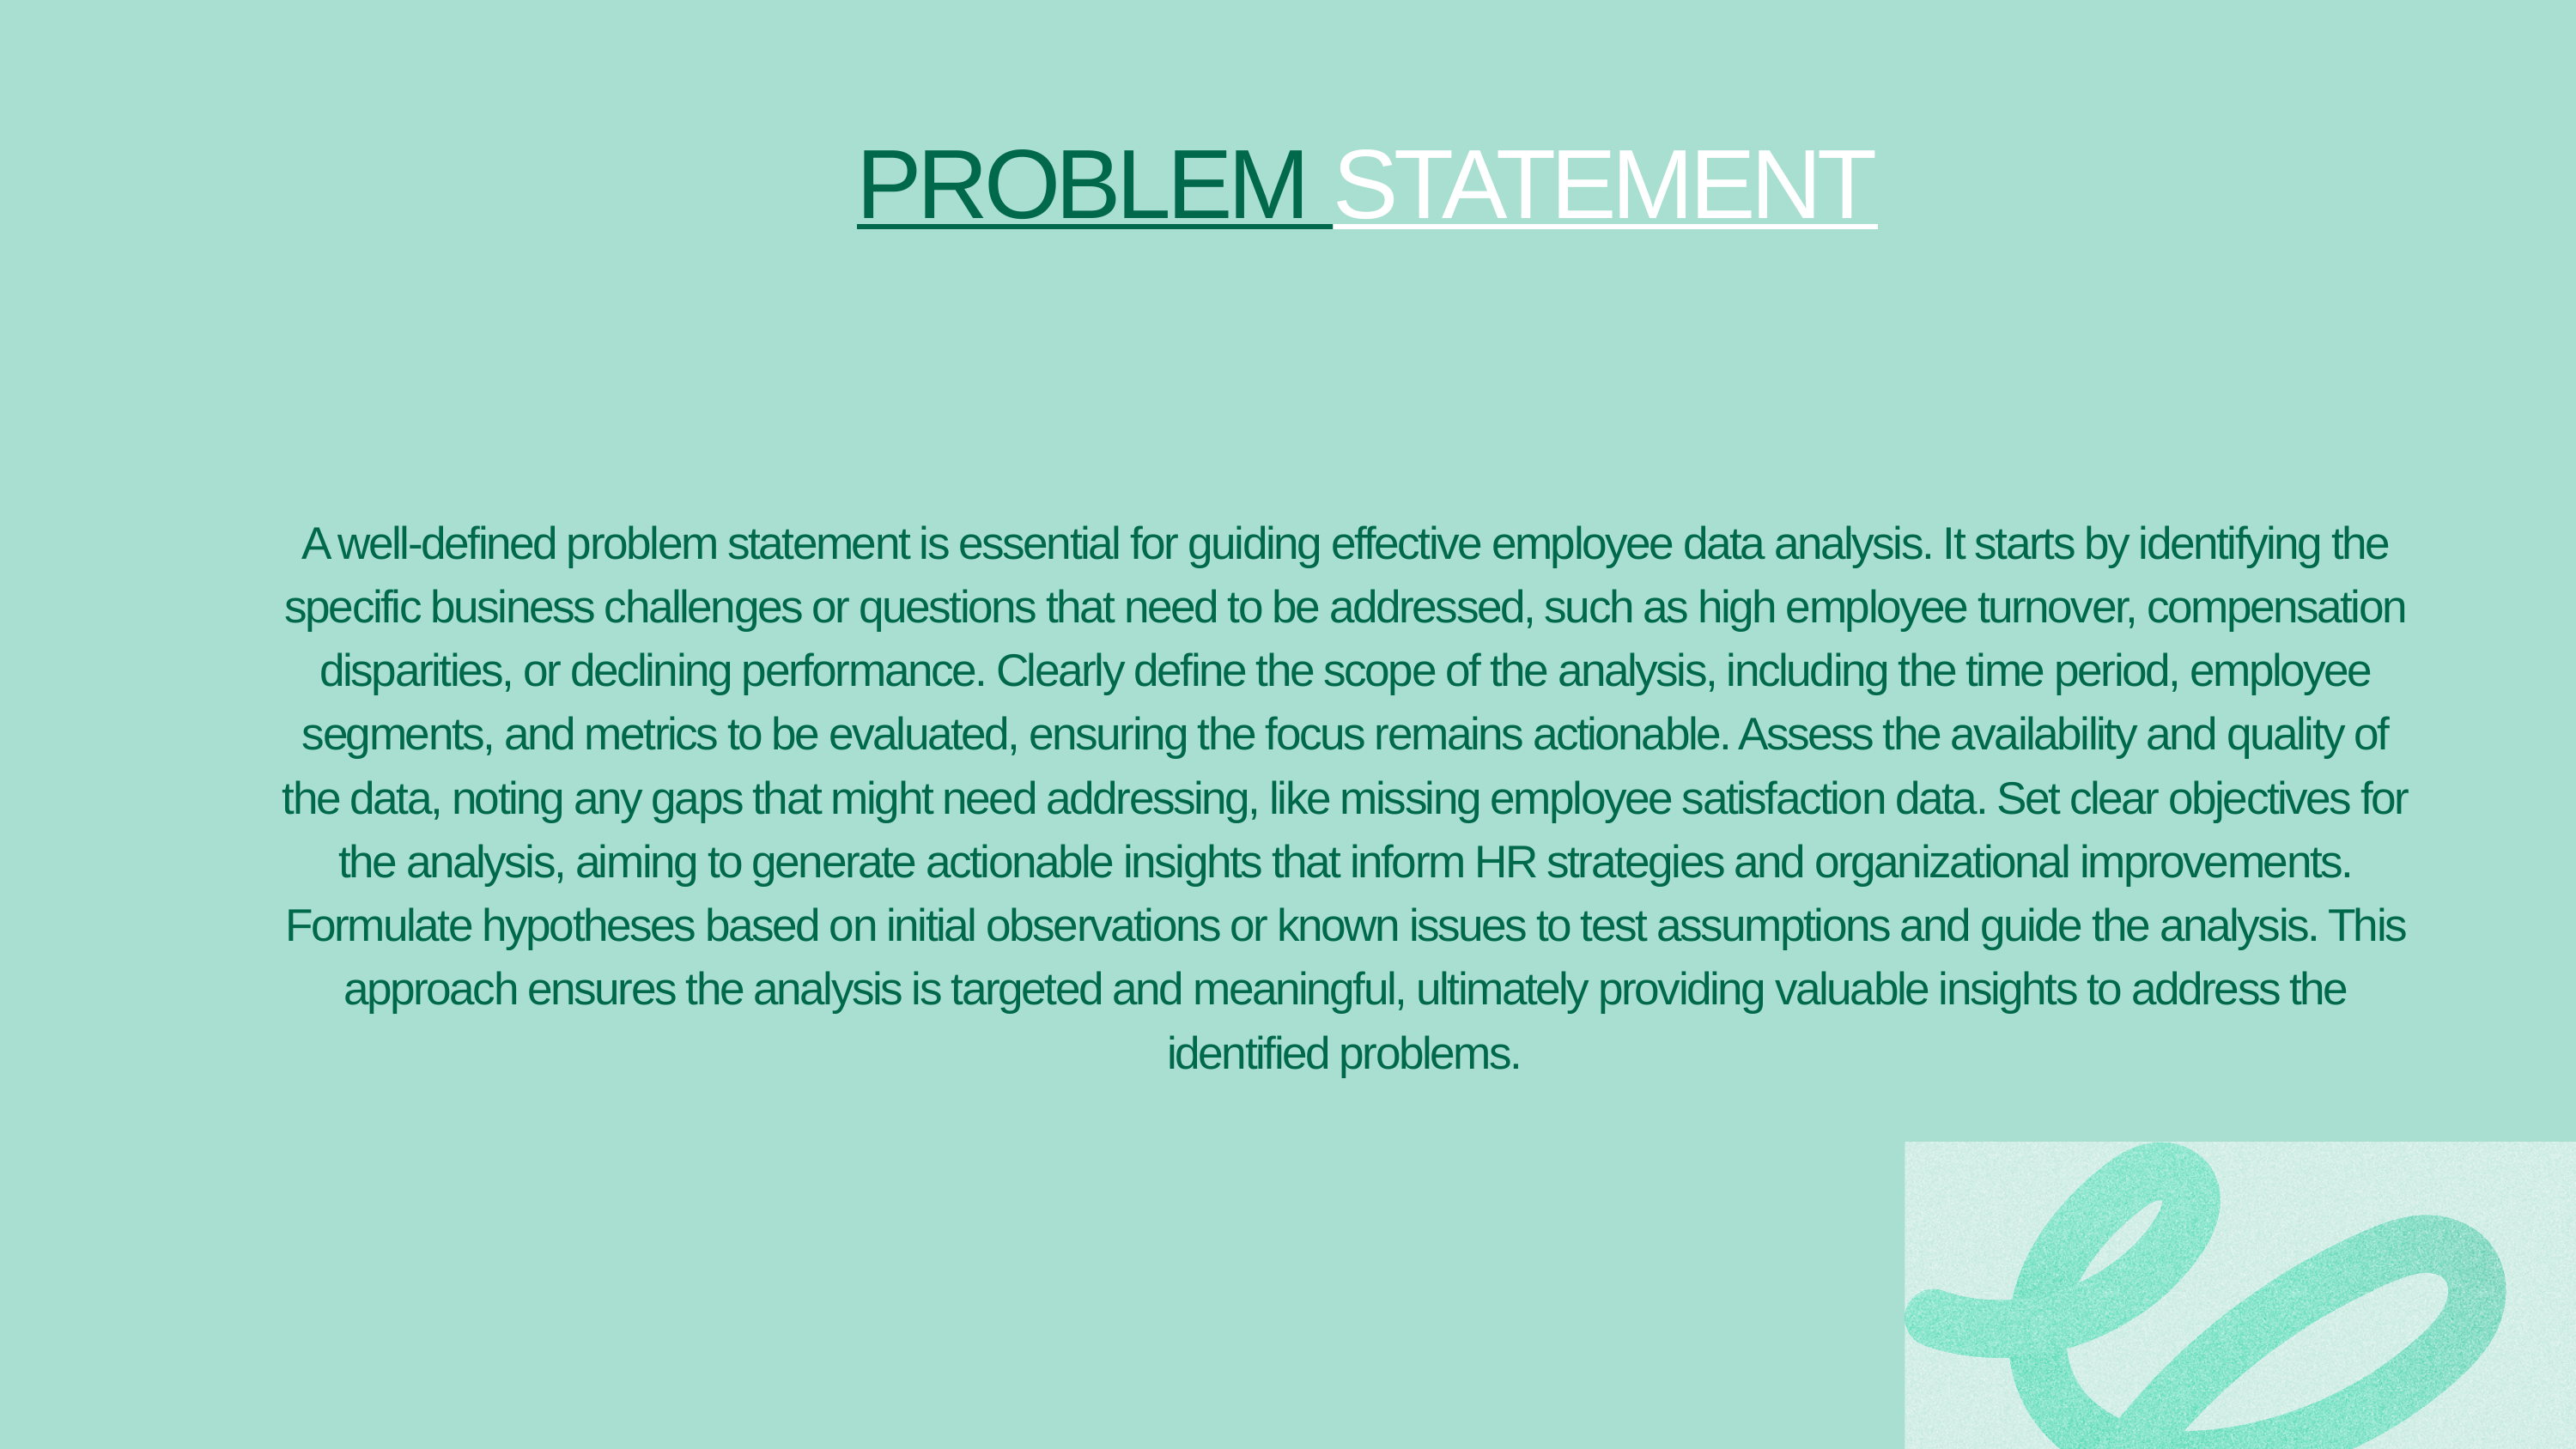

PROBLEM STATEMENT
A well-defined problem statement is essential for guiding effective employee data analysis. It starts by identifying the specific business challenges or questions that need to be addressed, such as high employee turnover, compensation disparities, or declining performance. Clearly define the scope of the analysis, including the time period, employee segments, and metrics to be evaluated, ensuring the focus remains actionable. Assess the availability and quality of the data, noting any gaps that might need addressing, like missing employee satisfaction data. Set clear objectives for the analysis, aiming to generate actionable insights that inform HR strategies and organizational improvements. Formulate hypotheses based on initial observations or known issues to test assumptions and guide the analysis. This approach ensures the analysis is targeted and meaningful, ultimately providing valuable insights to address the identified problems.